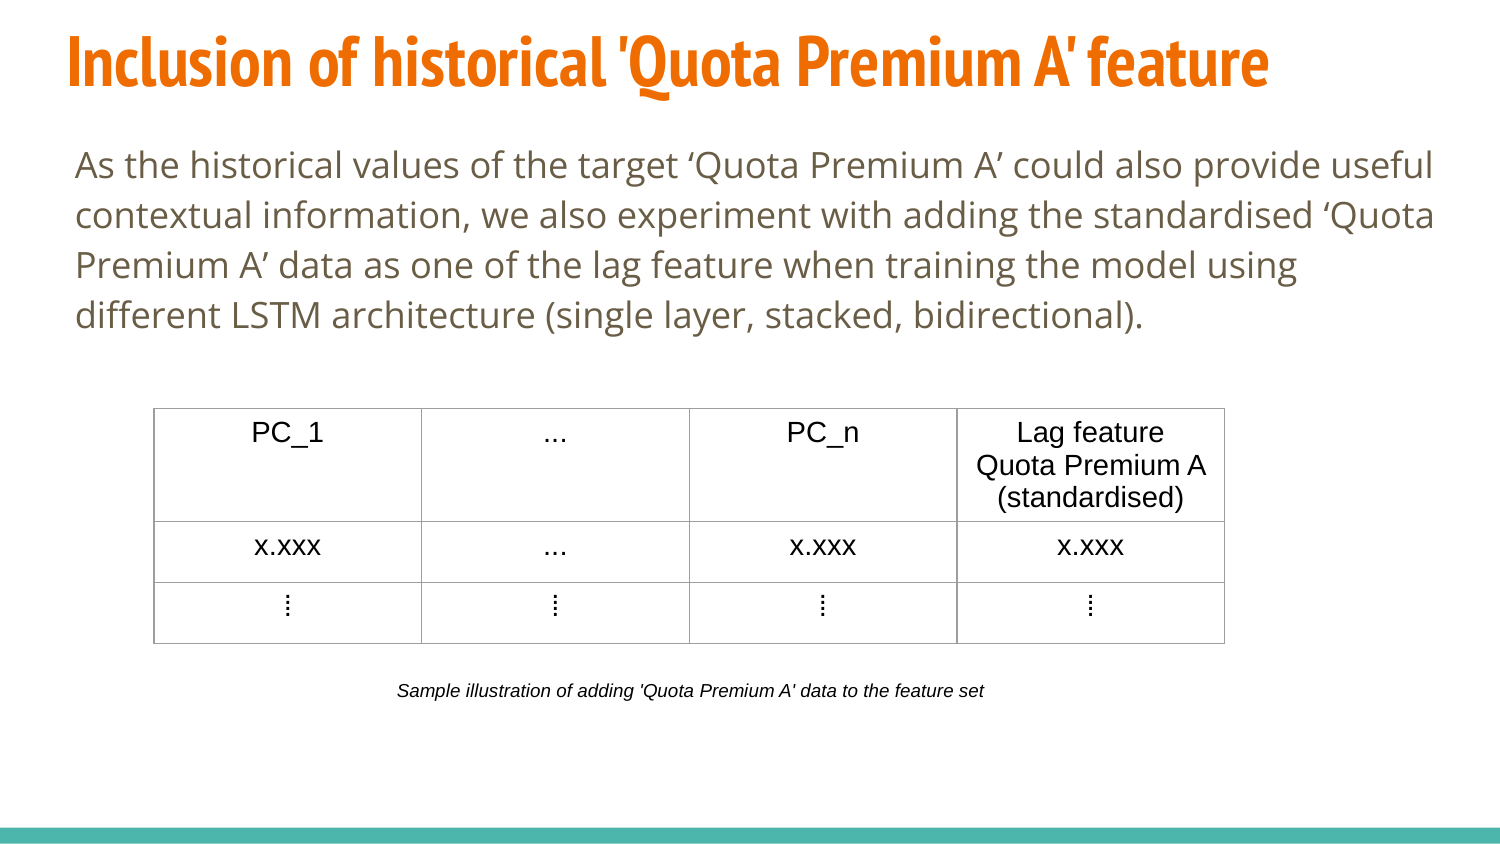

# Inclusion of historical 'Quota Premium A' feature
As the historical values of the target ‘Quota Premium A’ could also provide useful contextual information, we also experiment with adding the standardised ‘Quota Premium A’ data as one of the lag feature when training the model using different LSTM architecture (single layer, stacked, bidirectional).

| PC\_1 | ... | PC\_n | Lag feature Quota Premium A (standardised) |
| --- | --- | --- | --- |
| x.xxx | ... | x.xxx | x.xxx |
| ⁞ | ⁞ | ⁞ | ⁞ |
Sample illustration of adding 'Quota Premium A' data to the feature set